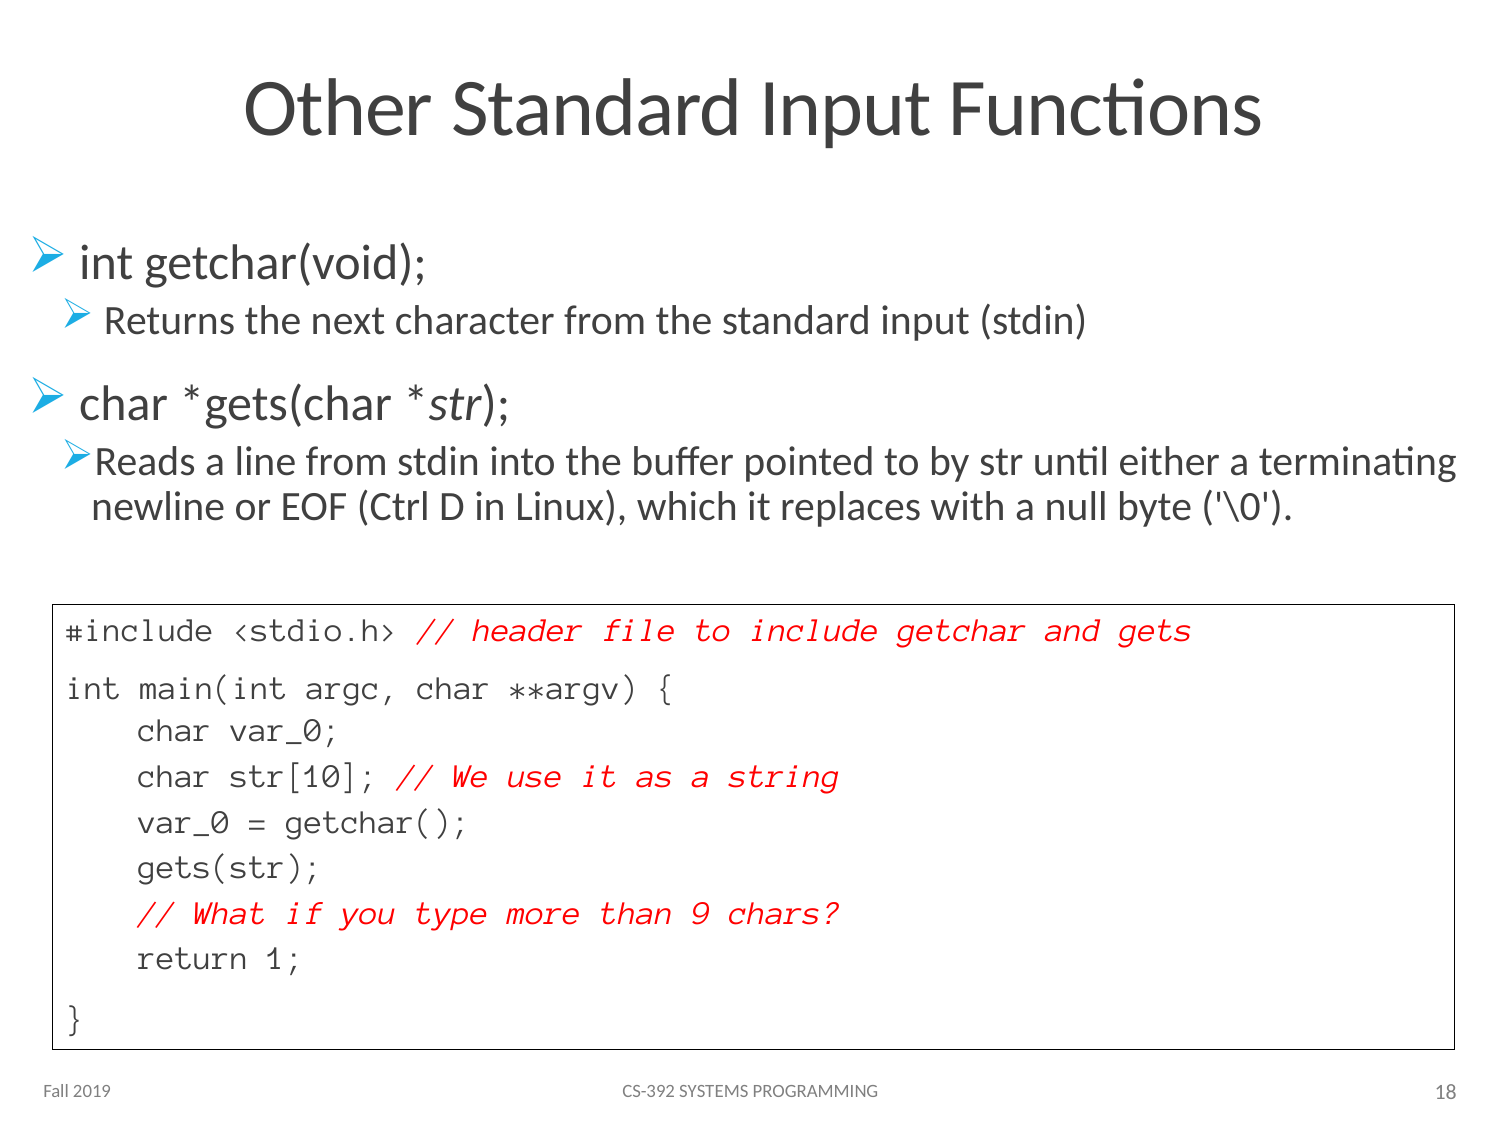

# Other Standard Input Functions
 int getchar(void);
 Returns the next character from the standard input (stdin)
 char *gets(char *str);
Reads a line from stdin into the buffer pointed to by str until either a terminating newline or EOF (Ctrl D in Linux), which it replaces with a null byte ('\0').

#include <stdio.h> // header file to include getchar and gets
int main(int argc, char **argv) {
   char var_0;
   char str[10]; // We use it as a string
   var_0 = getchar();
   gets(str);
   // What if you type more than 9 chars?
   return 1;
}

Fall 2019
CS-392 Systems Programming
18